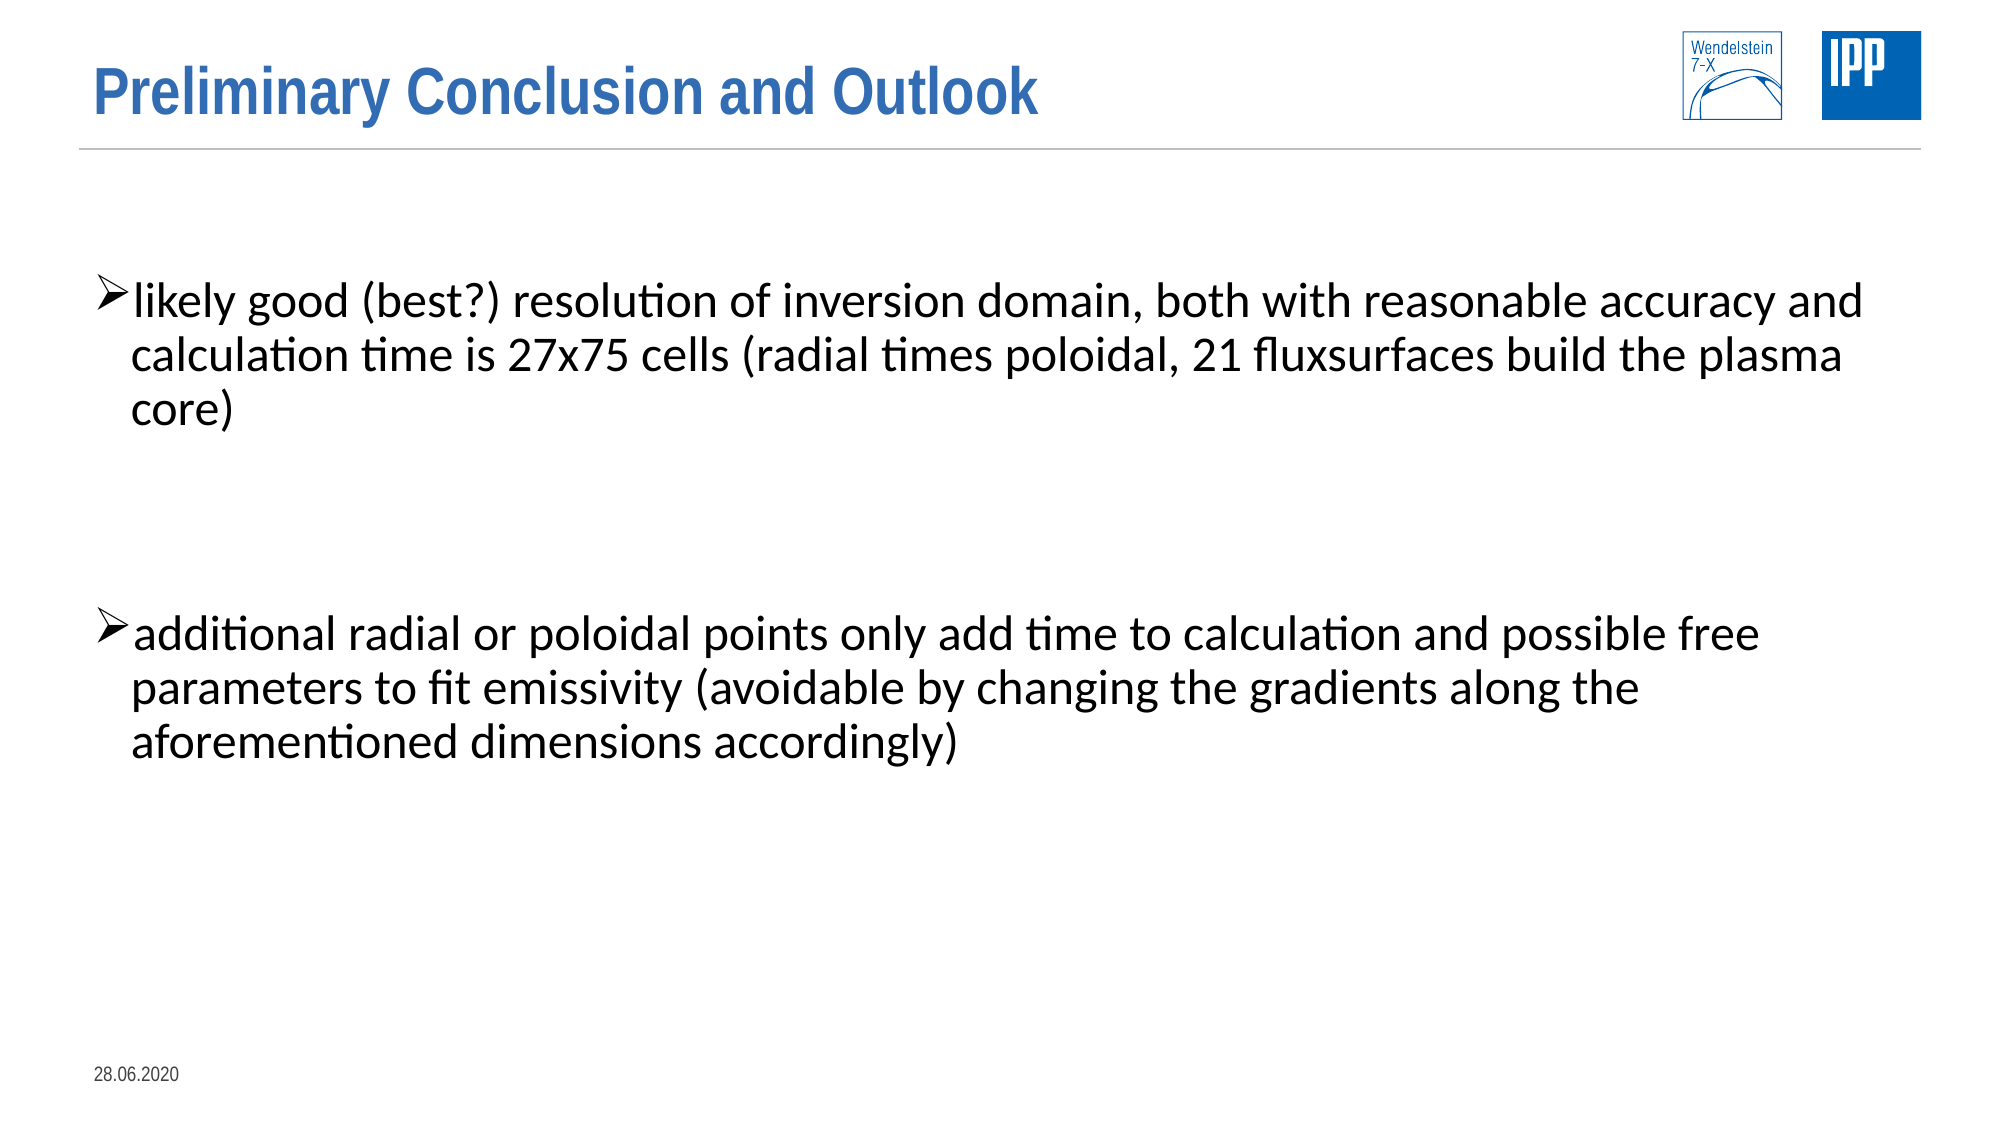

# Preliminary Conclusion and Outlook

likely good (best?) resolution of inversion domain, both with reasonable accuracy and calculation time is 27x75 cells (radial times poloidal, 21 fluxsurfaces build the plasma core)

additional radial or poloidal points only add time to calculation and possible free parameters to fit emissivity (avoidable by changing the gradients along the aforementioned dimensions accordingly)
28.06.2020